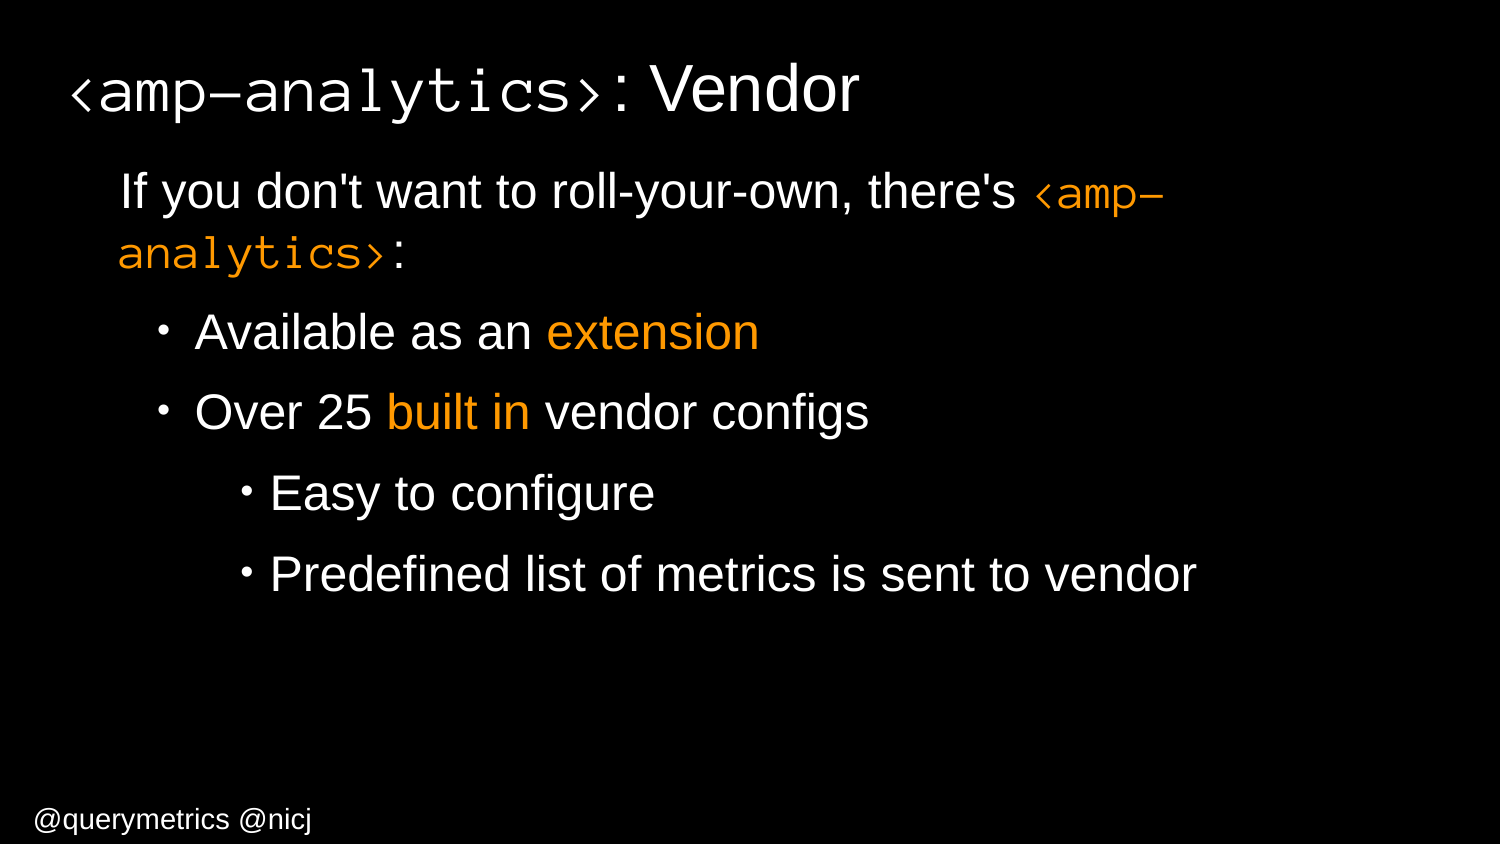

# <amp-analytics>: Vendor
If you don't want to roll-your-own, there's <amp-analytics>:
Available as an extension
Over 25 built in vendor configs
Easy to configure
Predefined list of metrics is sent to vendor